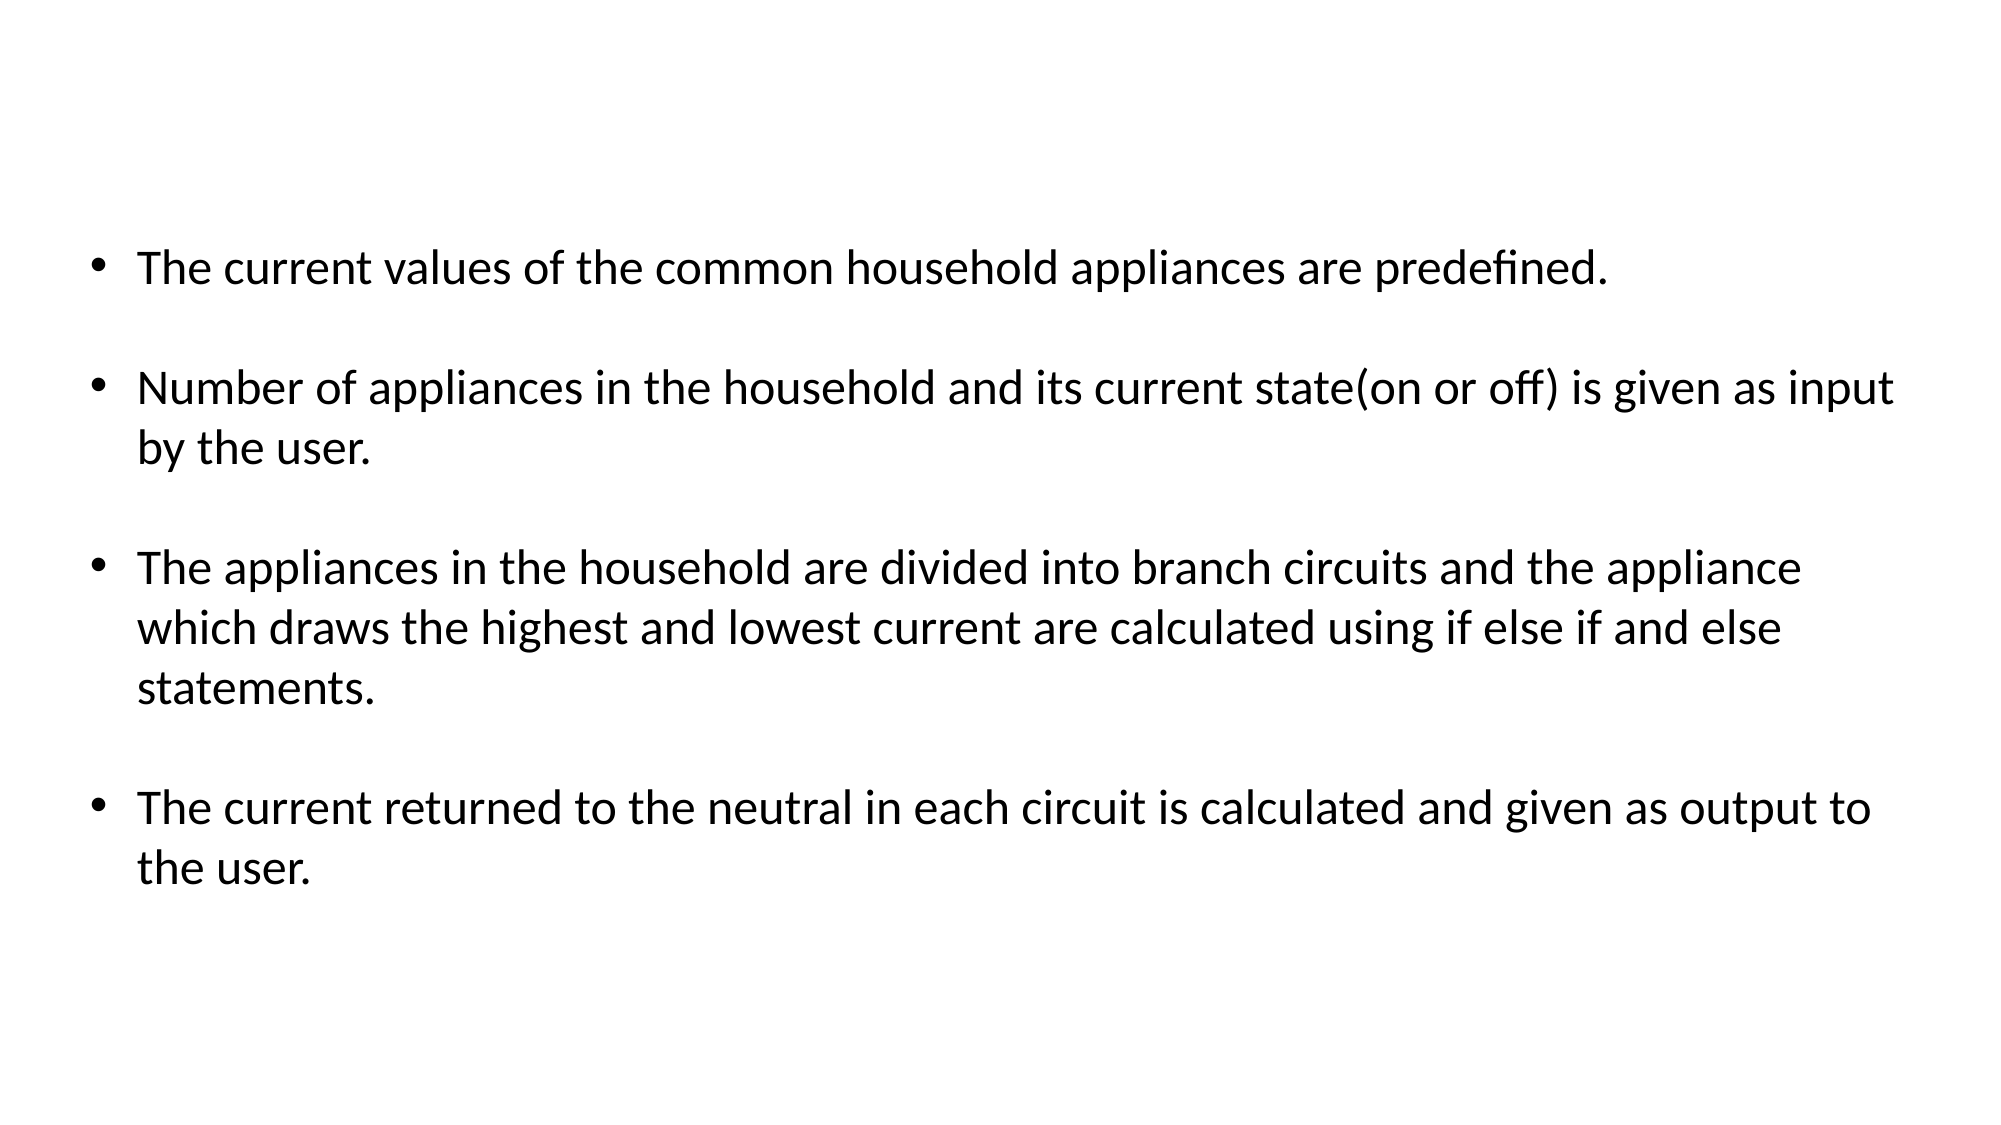

# How is it solved using programming?
The current values of the common household appliances are predefined.

Number of appliances in the household and its current state(on or off) is given as input by the user.

The appliances in the household are divided into branch circuits and the appliance which draws the highest and lowest current are calculated using if else if and else statements.

The current returned to the neutral in each circuit is calculated and given as output to the user.